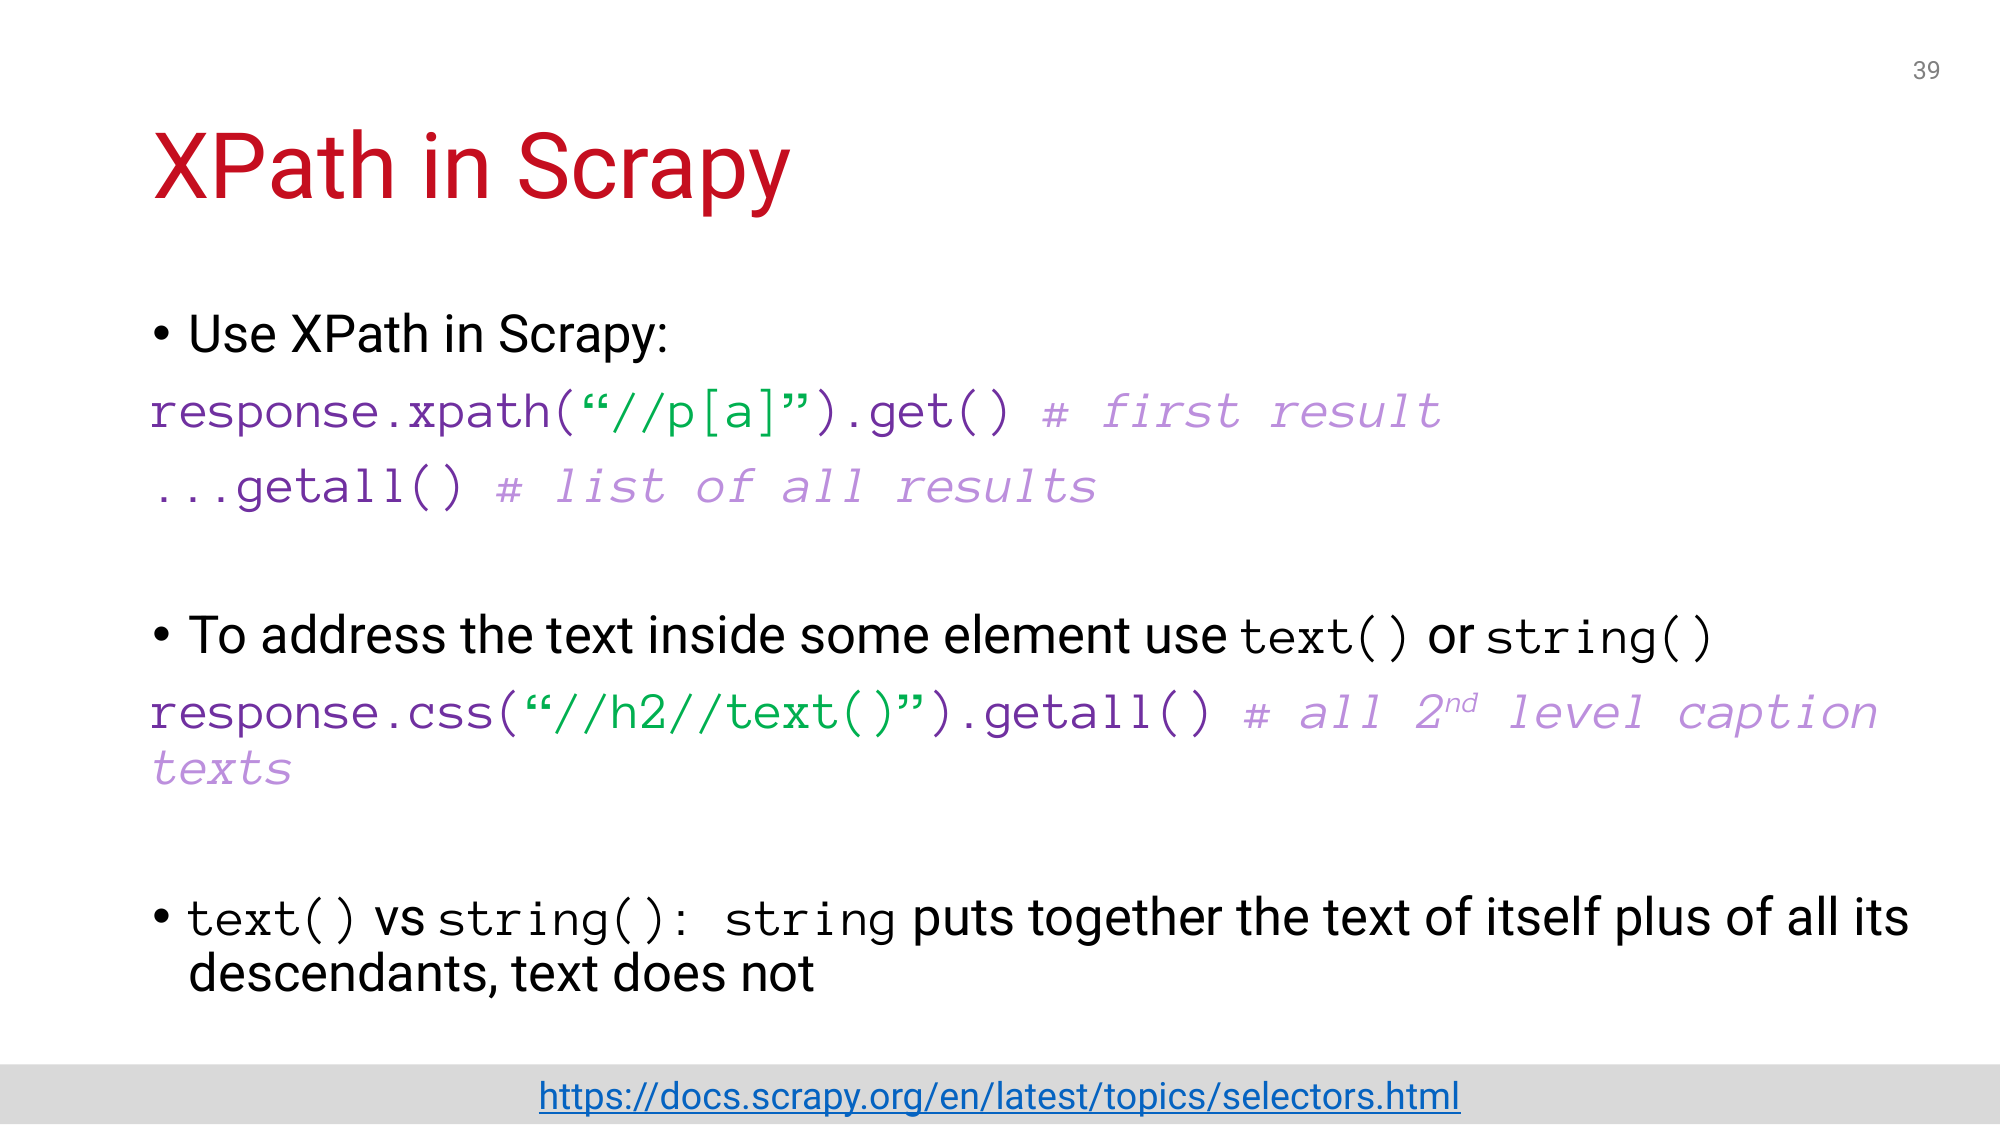

39
# XPath in Scrapy
Use XPath in Scrapy:
response.xpath(“//p[a]”).get() # first result
...getall() # list of all results

To address the text inside some element use text() or string()
response.css(“//h2//text()”).getall() # all 2nd level caption texts

text() vs string(): string puts together the text of itself plus of all its descendants, text does not

https://docs.scrapy.org/en/latest/topics/selectors.html